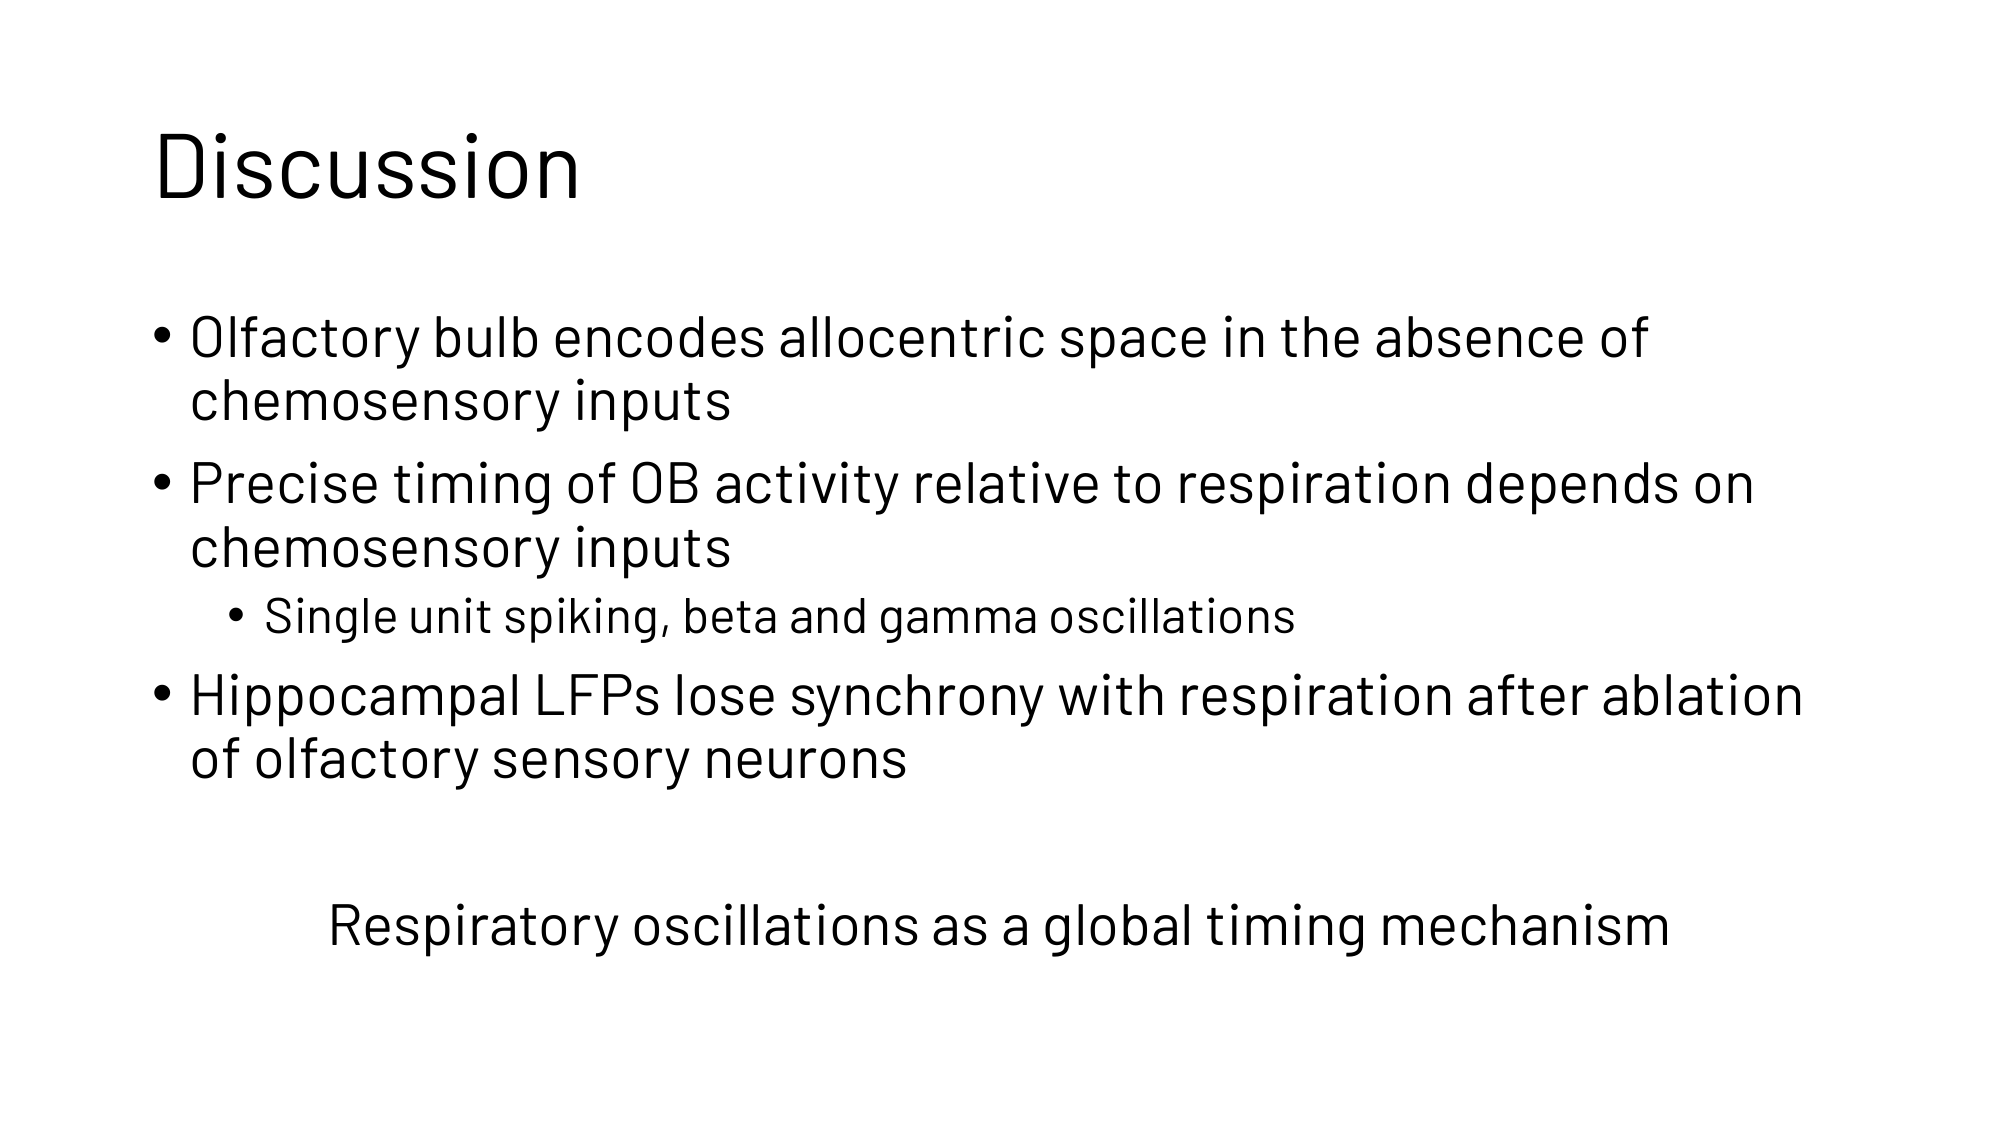

# Discussion
Olfactory bulb encodes allocentric space in the absence of chemosensory inputs
Precise timing of OB activity relative to respiration depends on chemosensory inputs
Single unit spiking, beta and gamma oscillations
Hippocampal LFPs lose synchrony with respiration after ablation of olfactory sensory neurons

Respiratory oscillations as a global timing mechanism